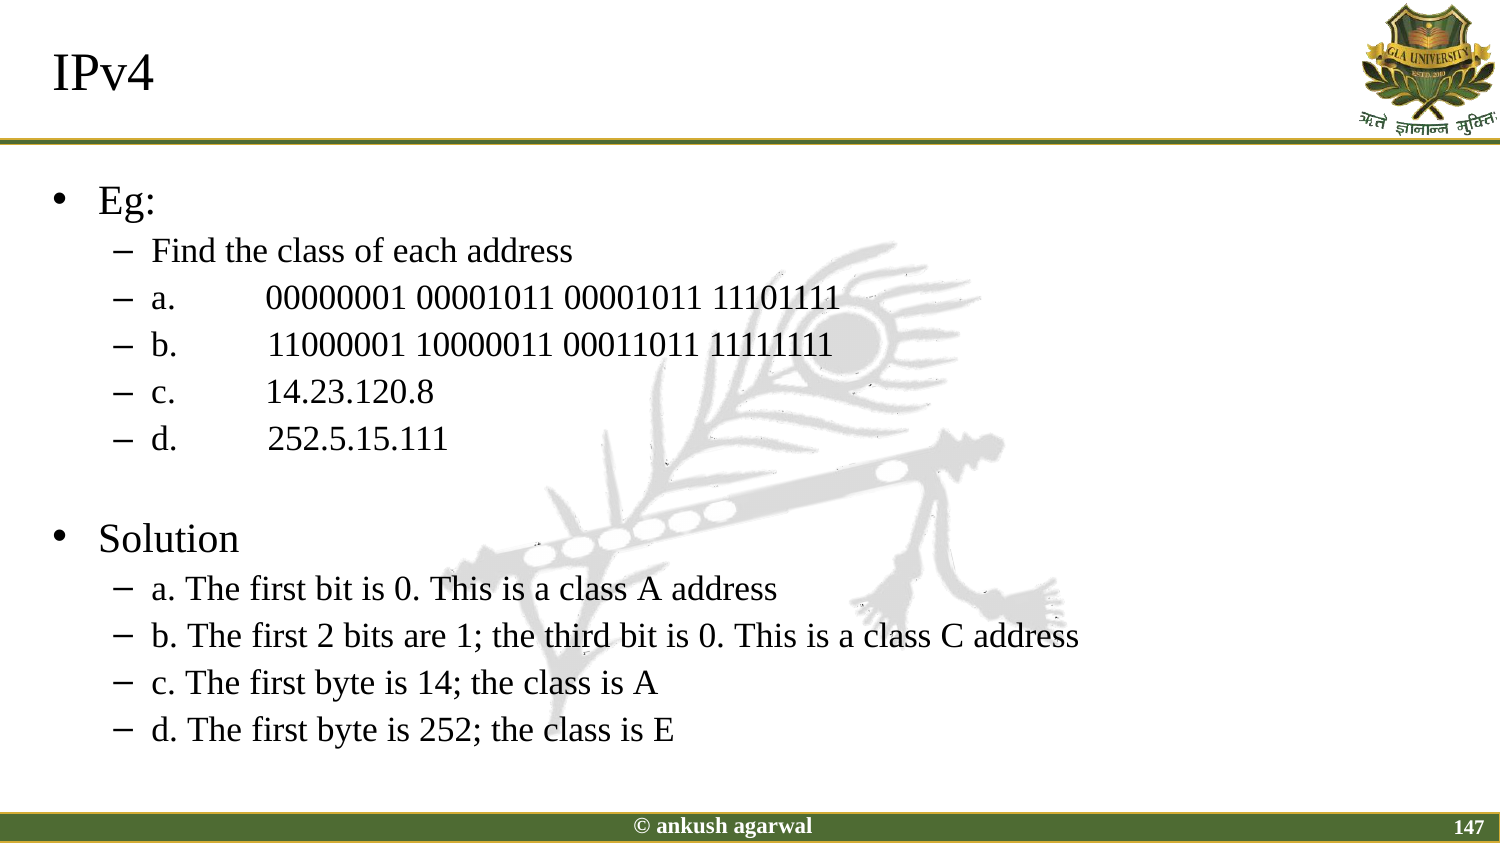

# IPv4
Eg:
Find the class of each address
– a.	00000001 00001011 00001011 11101111
– b.	11000001 10000011 00011011 11111111
– c.	14.23.120.8
– d.	252.5.15.111

Solution
a. The first bit is 0. This is a class A address
b. The first 2 bits are 1; the third bit is 0. This is a class C address
c. The first byte is 14; the class is A
d. The first byte is 252; the class is E
© ankush agarwal
147